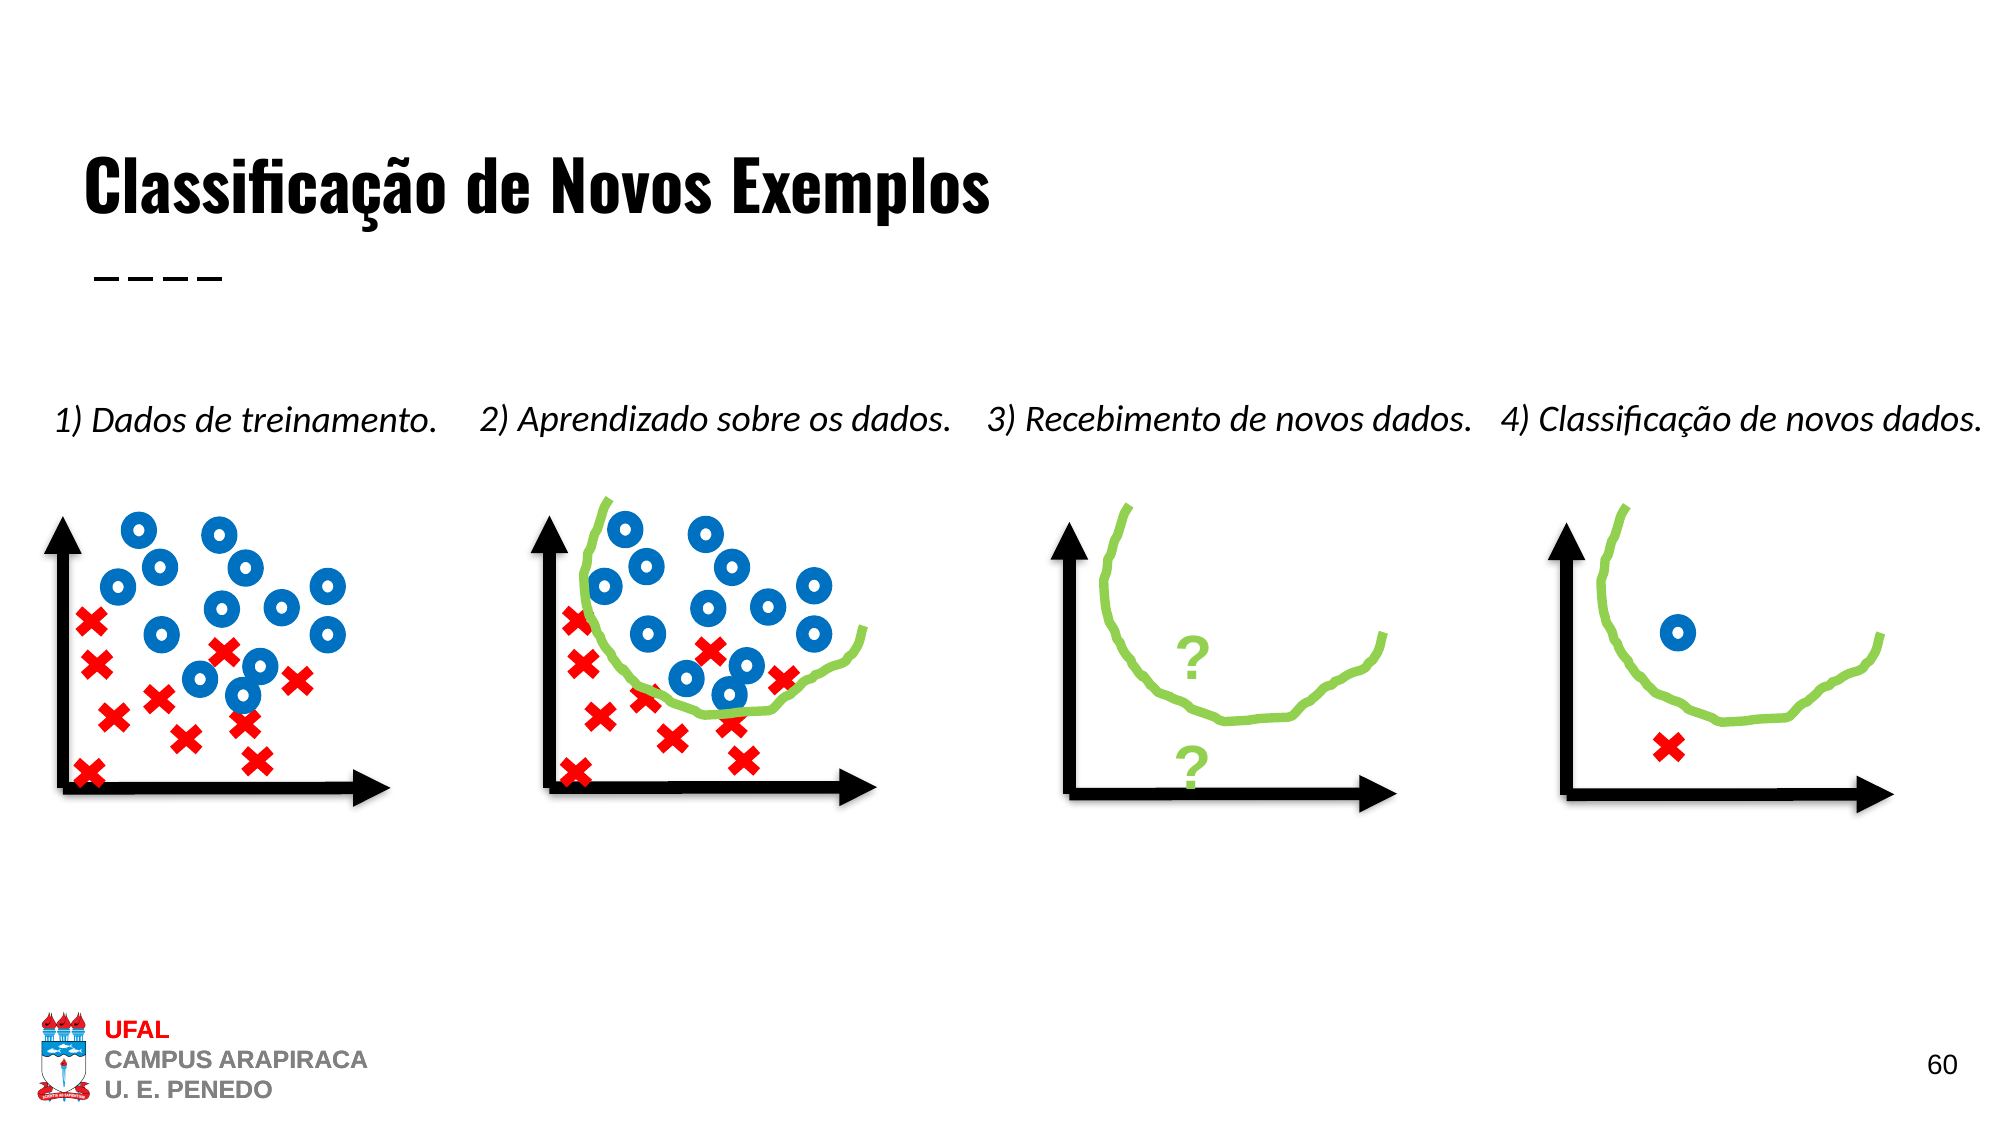

# Classificação de Novos Exemplos
3) Recebimento de novos dados.

?
?
2) Aprendizado sobre os dados.

4) Classificação de novos dados.

1) Dados de treinamento.

60